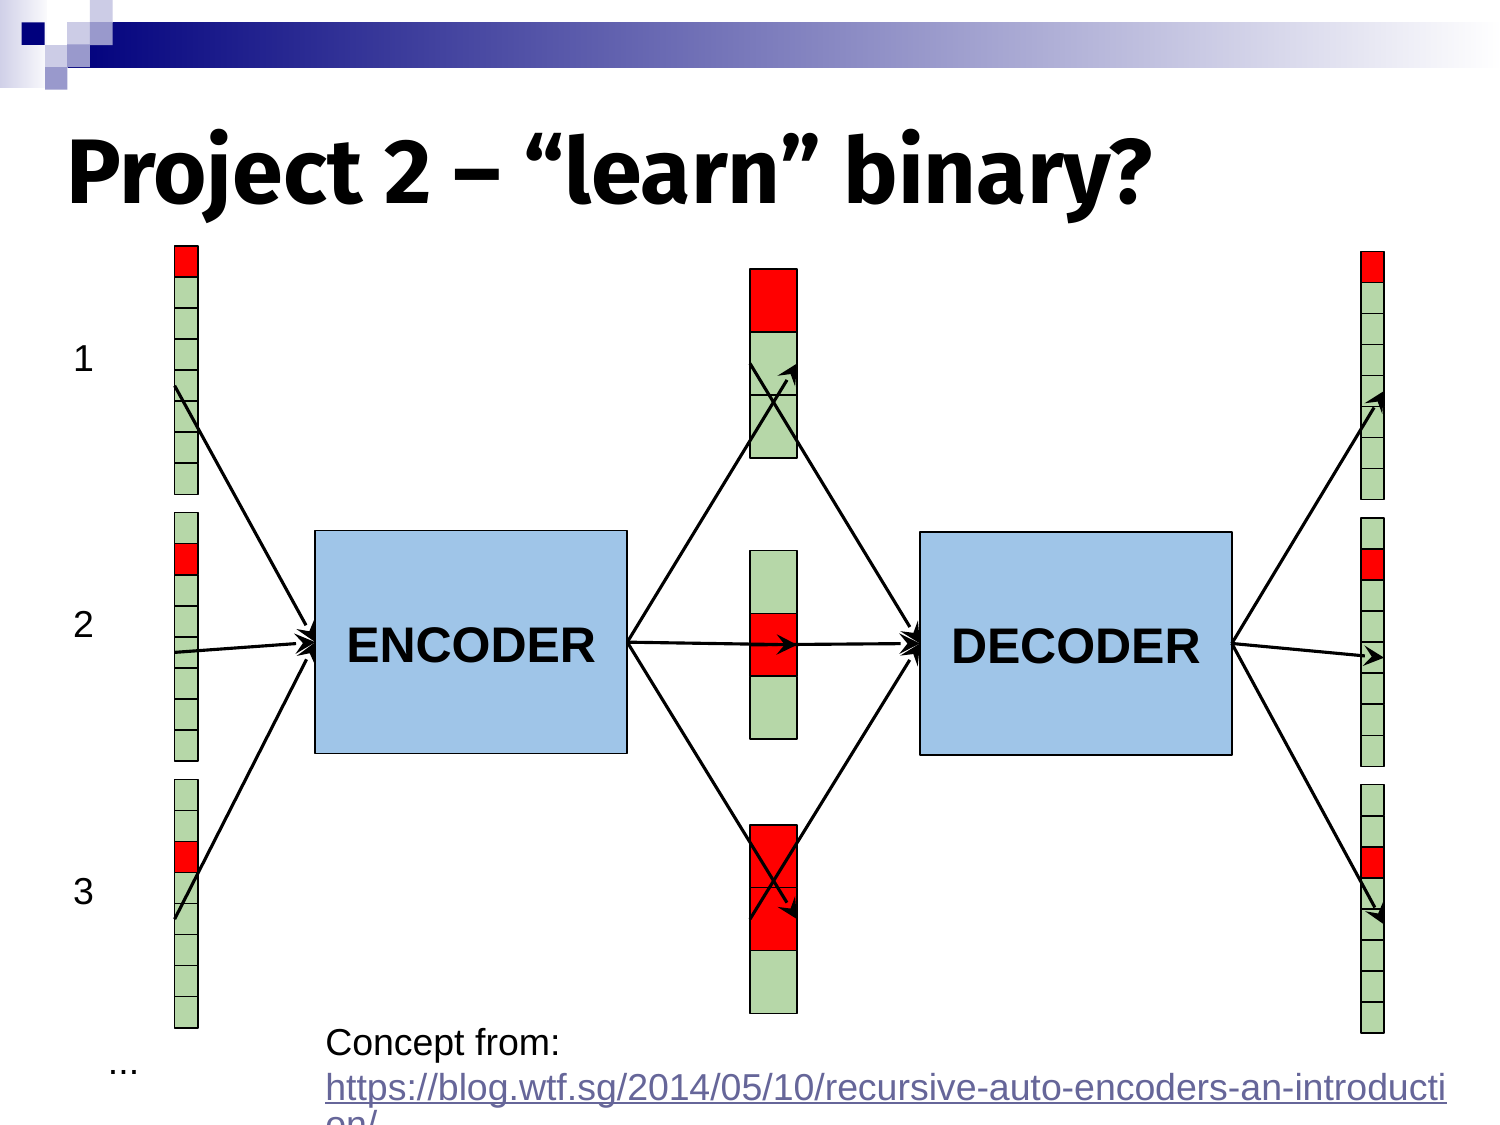

# Project 2 – “learn” binary?

1

ENCODER
DECODER

2

3

...
Concept from: https://blog.wtf.sg/2014/05/10/recursive-auto-encoders-an-introduction/